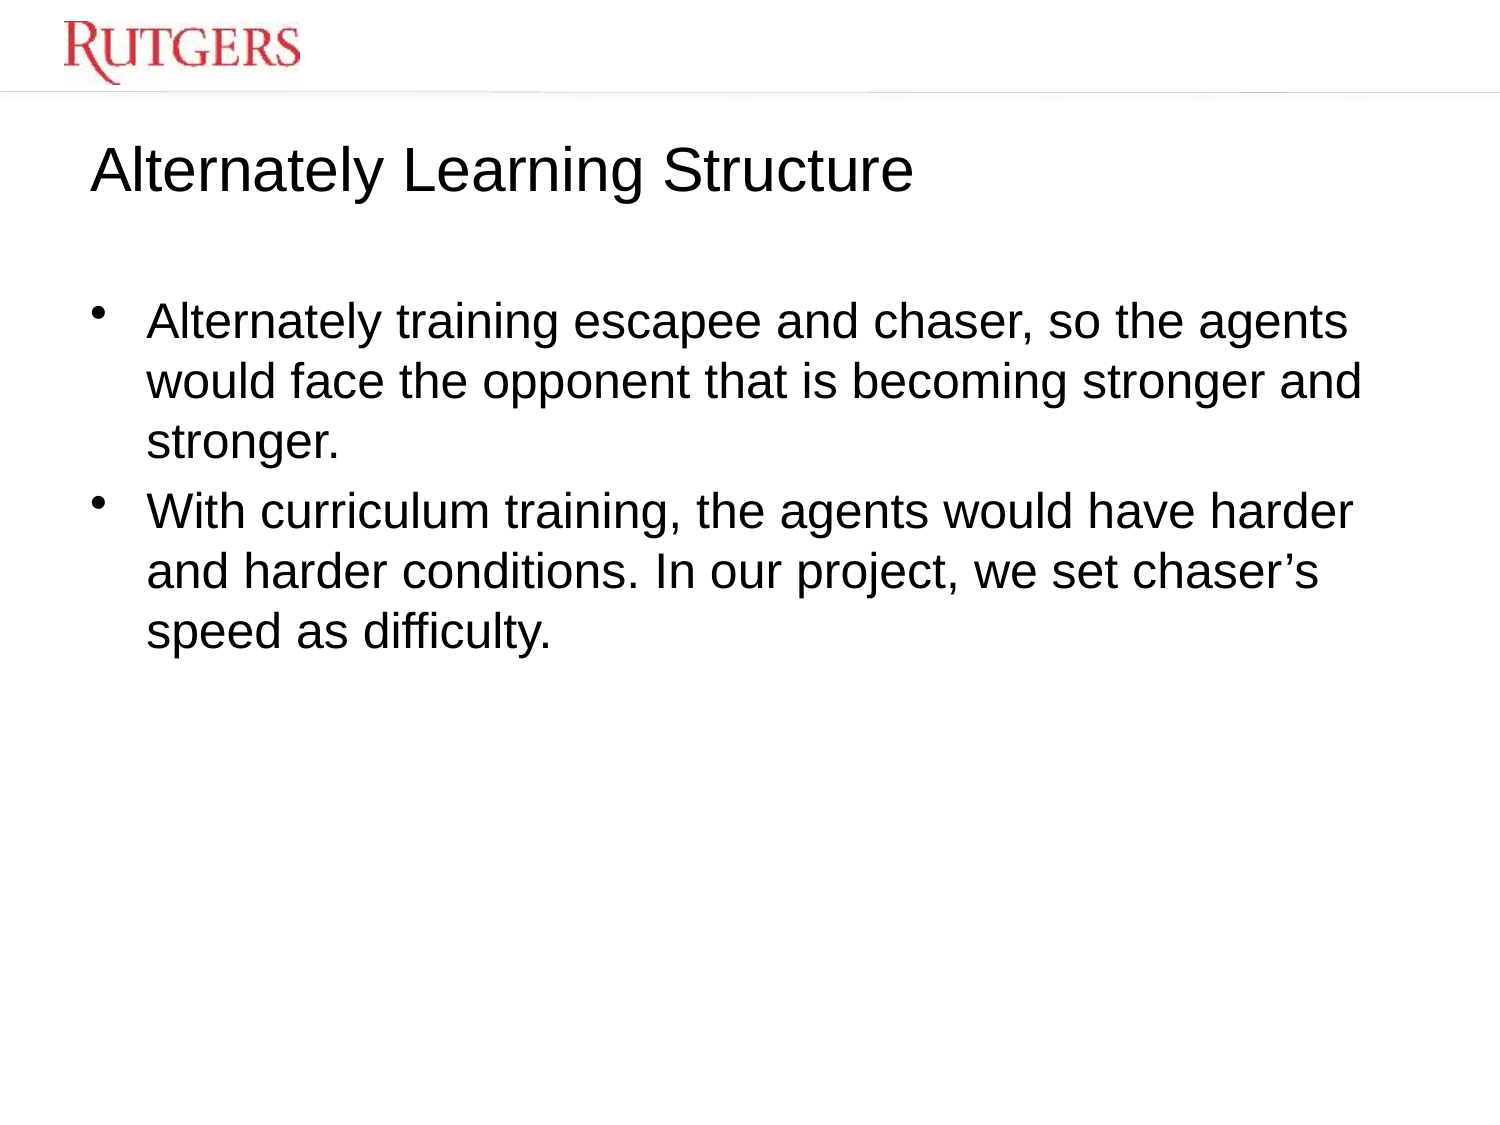

# Alternately Learning Structure
Alternately training escapee and chaser, so the agents would face the opponent that is becoming stronger and stronger.
With curriculum training, the agents would have harder and harder conditions. In our project, we set chaser’s speed as difficulty.